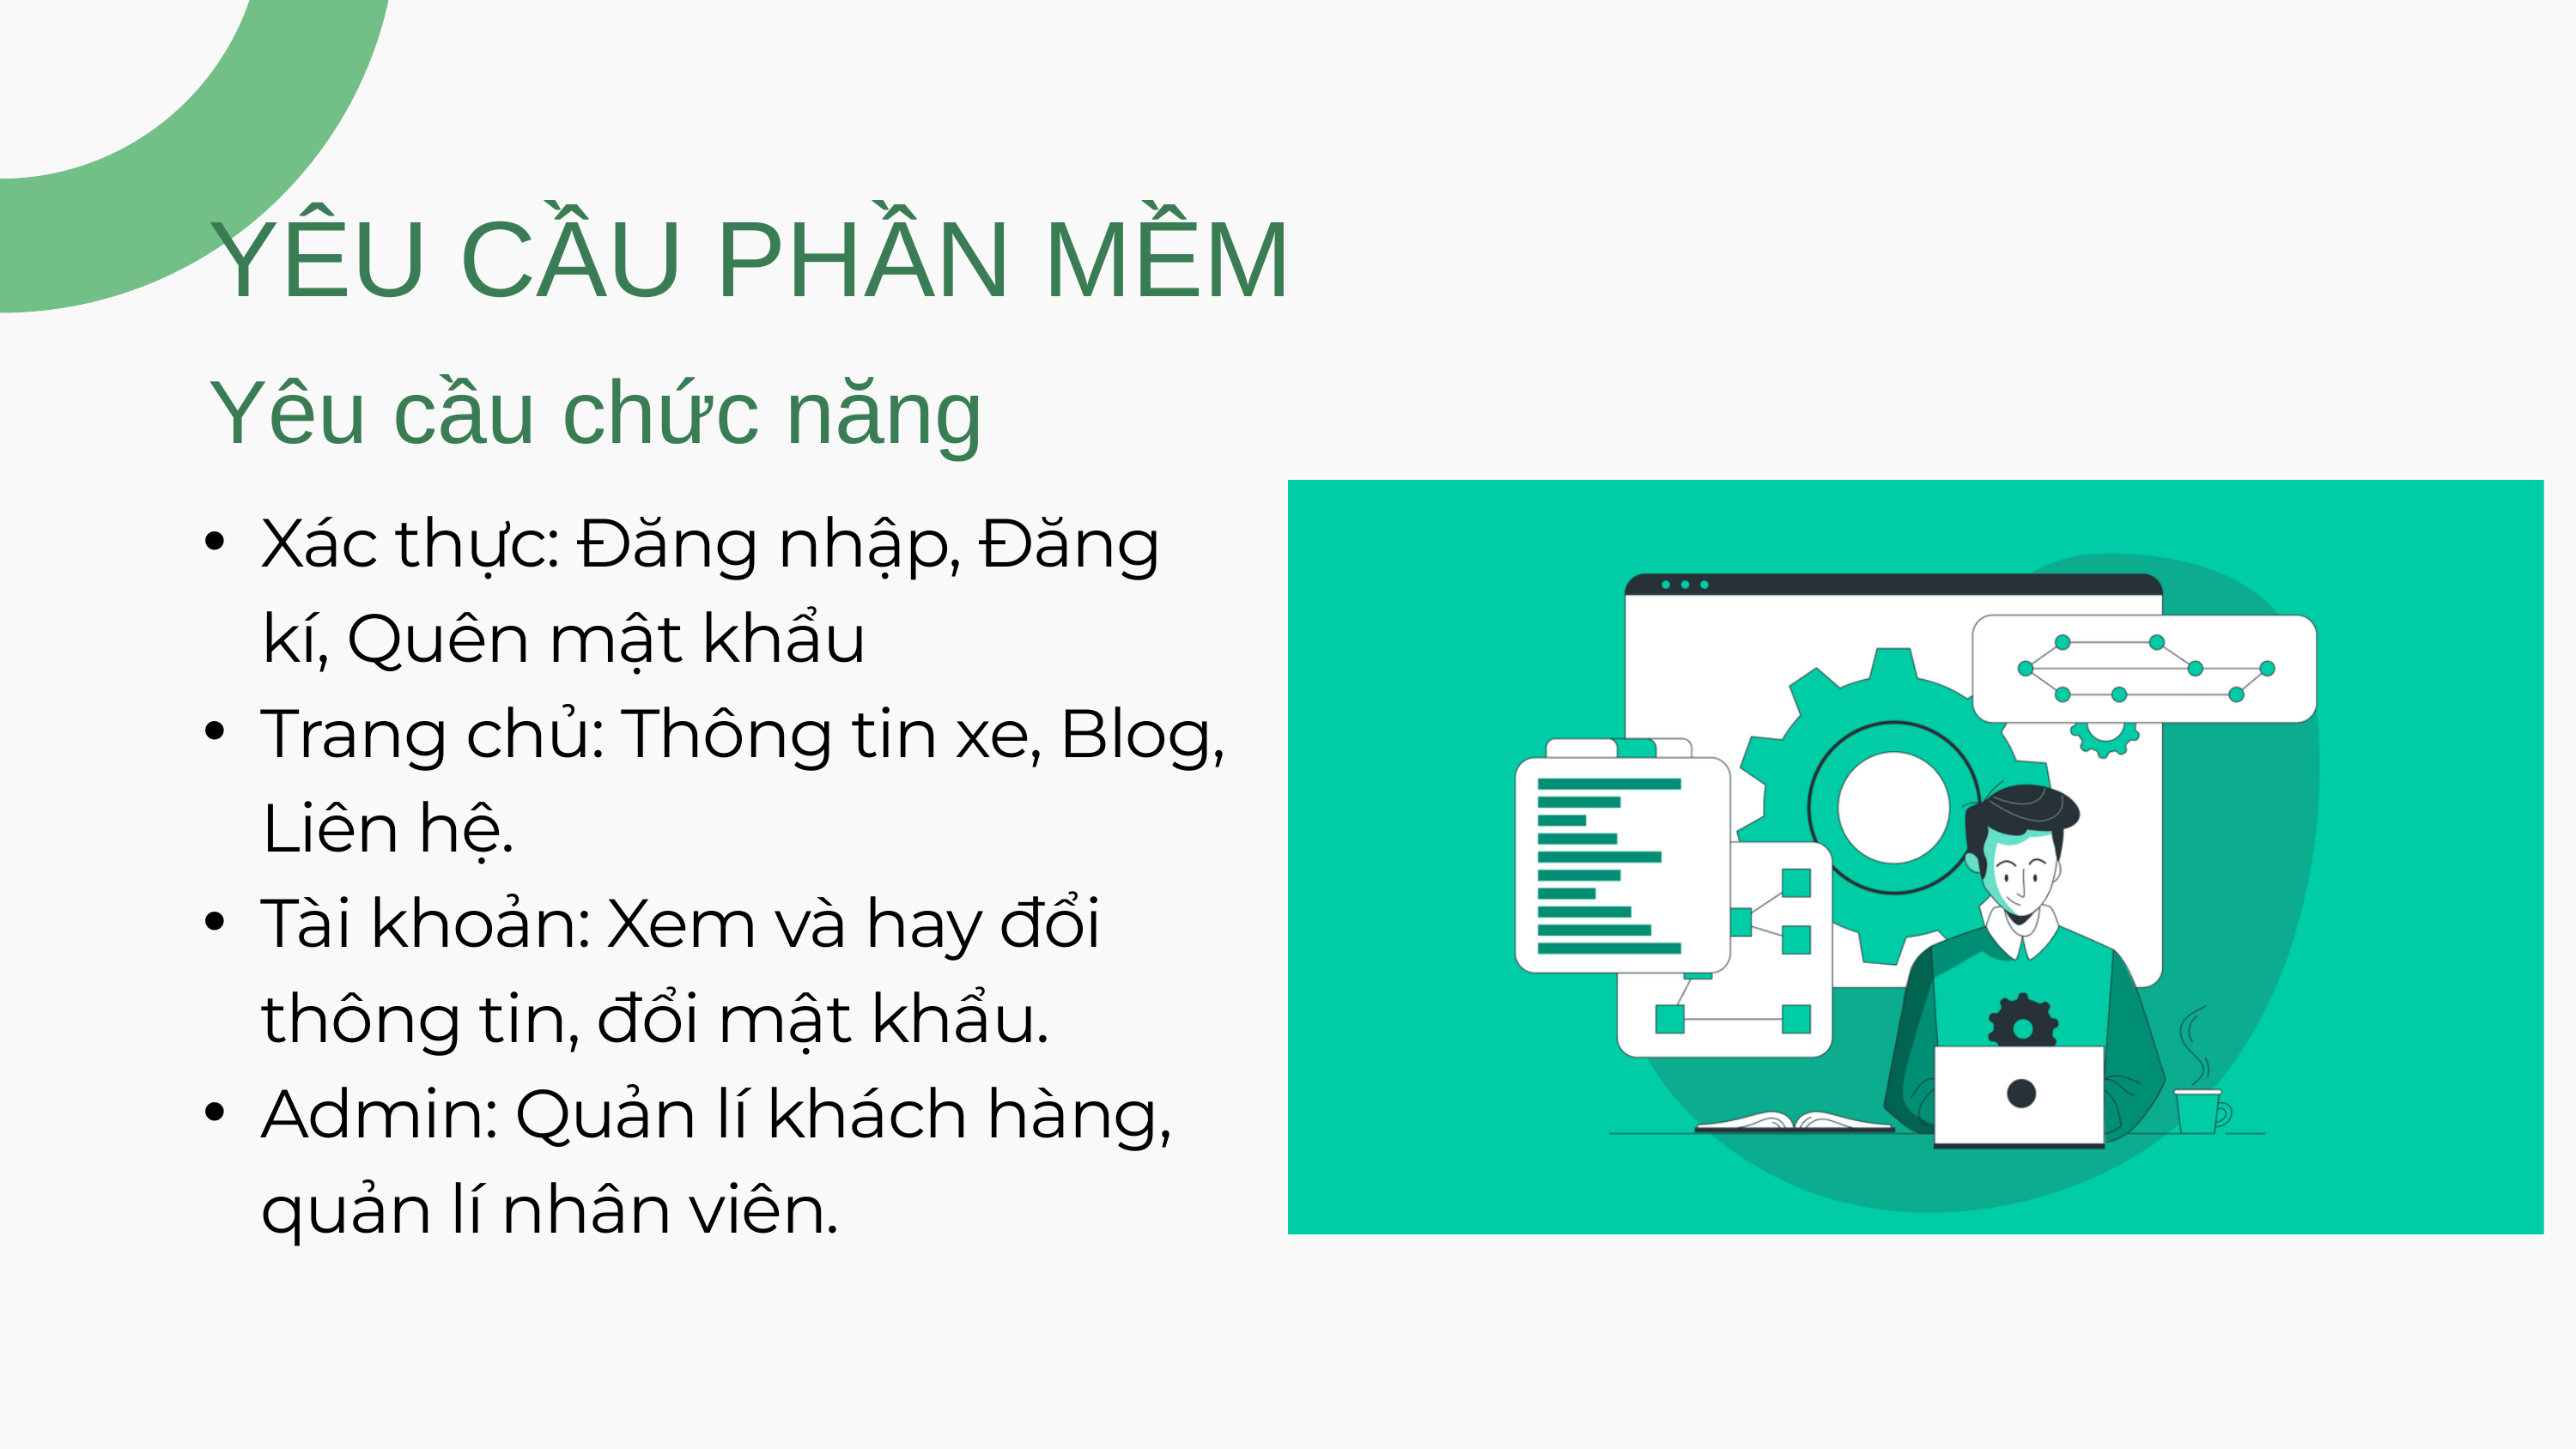

YÊU CẦU PHẦN MỀM
Yêu cầu chức năng

Xác thực: Đăng nhập, Đăng kí, Quên mật khẩu
Trang chủ: Thông tin xe, Blog, Liên hệ.
Tài khoản: Xem và hay đổi thông tin, đổi mật khẩu.
Admin: Quản lí khách hàng, quản lí nhân viên.